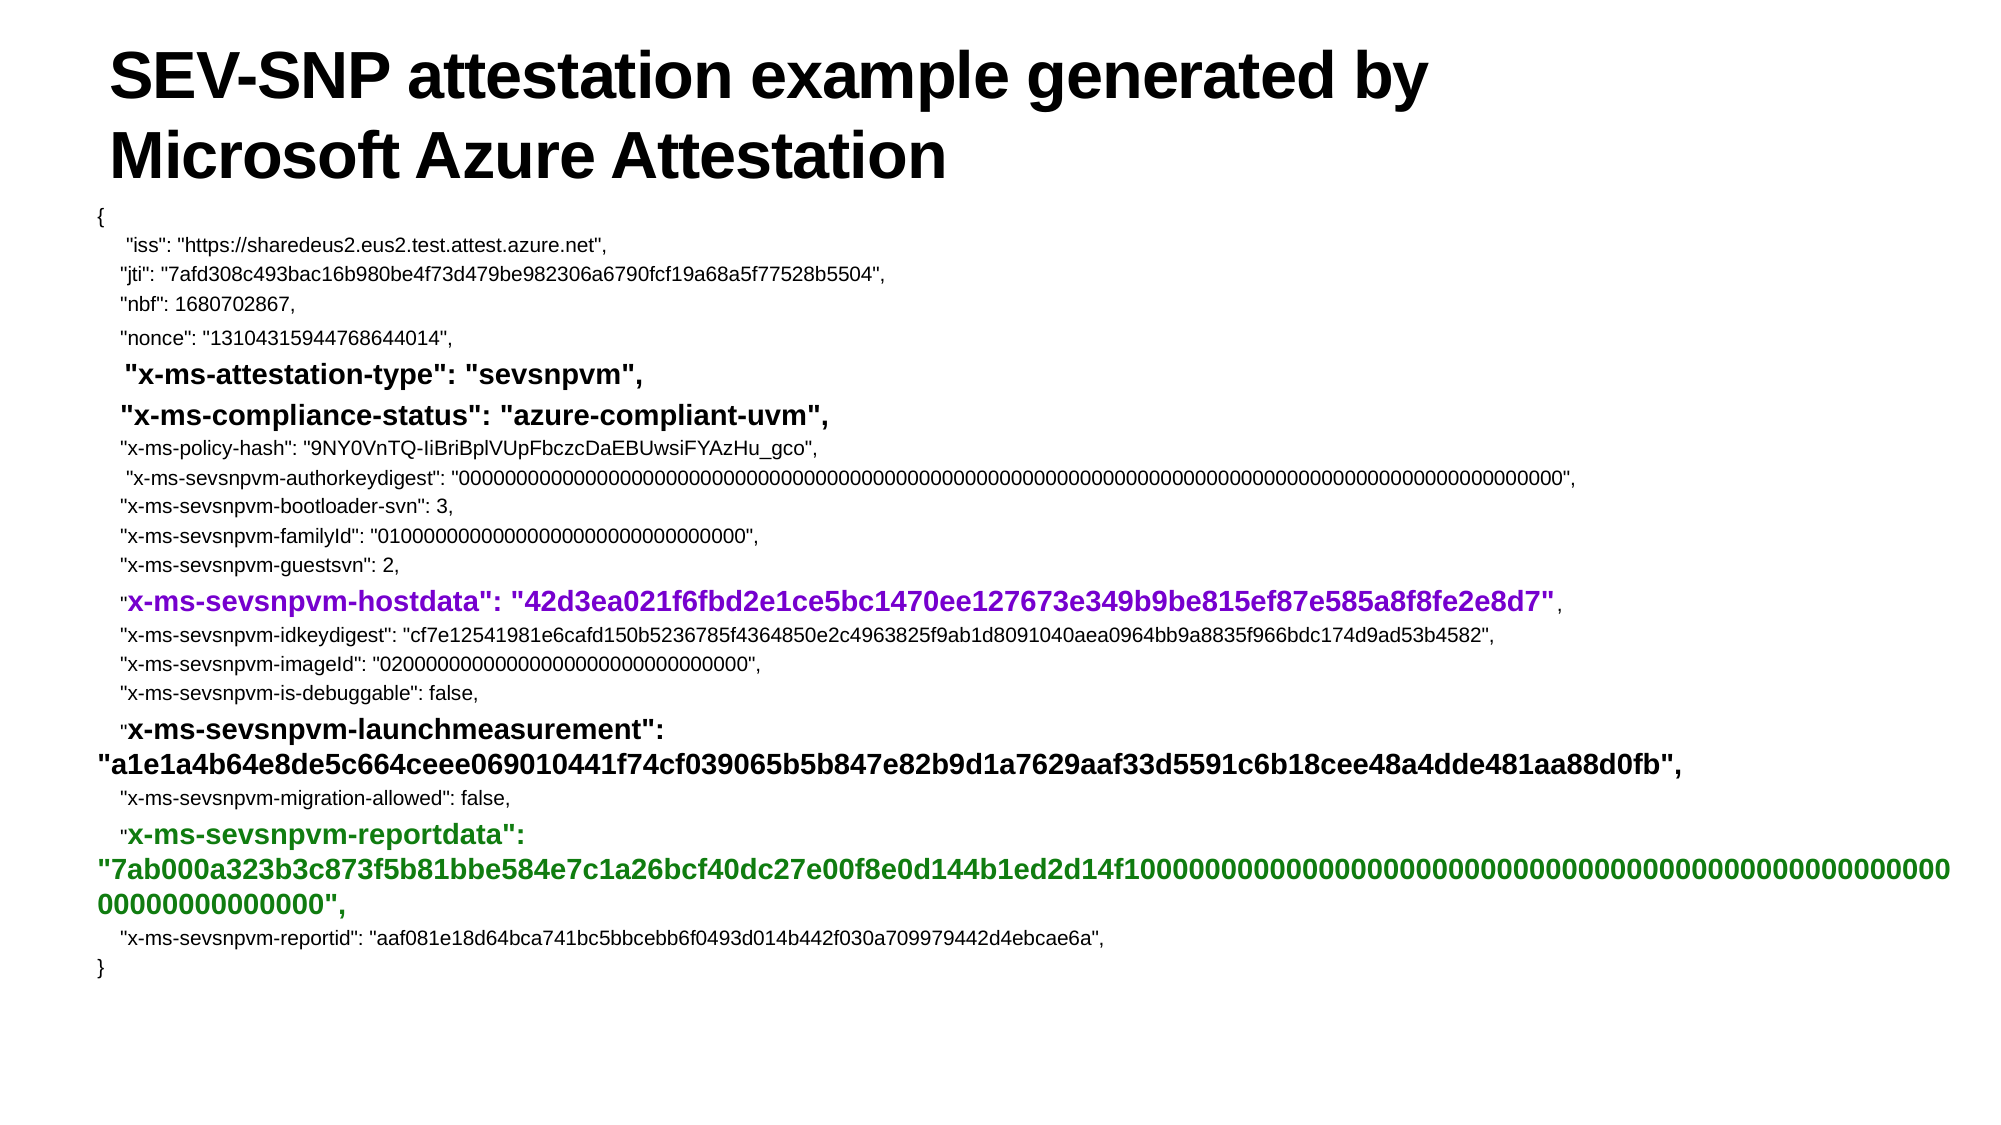

SEV-SNP attestation example generated by
Microsoft Azure Attestation
{
     "iss": "https://sharedeus2.eus2.test.attest.azure.net",
    "jti": "7afd308c493bac16b980be4f73d479be982306a6790fcf19a68a5f77528b5504",
    "nbf": 1680702867,
    "nonce": "13104315944768644014",
    "x-ms-attestation-type": "sevsnpvm",
    "x-ms-compliance-status": "azure-compliant-uvm",
    "x-ms-policy-hash": "9NY0VnTQ-IiBriBplVUpFbczcDaEBUwsiFYAzHu_gco",
     "x-ms-sevsnpvm-authorkeydigest": "000000000000000000000000000000000000000000000000000000000000000000000000000000000000000000000000",
    "x-ms-sevsnpvm-bootloader-svn": 3,
    "x-ms-sevsnpvm-familyId": "01000000000000000000000000000000",
    "x-ms-sevsnpvm-guestsvn": 2,
    "x-ms-sevsnpvm-hostdata": "42d3ea021f6fbd2e1ce5bc1470ee127673e349b9be815ef87e585a8f8fe2e8d7",
    "x-ms-sevsnpvm-idkeydigest": "cf7e12541981e6cafd150b5236785f4364850e2c4963825f9ab1d8091040aea0964bb9a8835f966bdc174d9ad53b4582",
    "x-ms-sevsnpvm-imageId": "02000000000000000000000000000000",
    "x-ms-sevsnpvm-is-debuggable": false,
    "x-ms-sevsnpvm-launchmeasurement": "a1e1a4b64e8de5c664ceee069010441f74cf039065b5b847e82b9d1a7629aaf33d5591c6b18cee48a4dde481aa88d0fb",
    "x-ms-sevsnpvm-migration-allowed": false,
    "x-ms-sevsnpvm-reportdata": "7ab000a323b3c873f5b81bbe584e7c1a26bcf40dc27e00f8e0d144b1ed2d14f10000000000000000000000000000000000000000000000000000000000000000",
    "x-ms-sevsnpvm-reportid": "aaf081e18d64bca741bc5bbcebb6f0493d014b442f030a709979442d4ebcae6a",
}